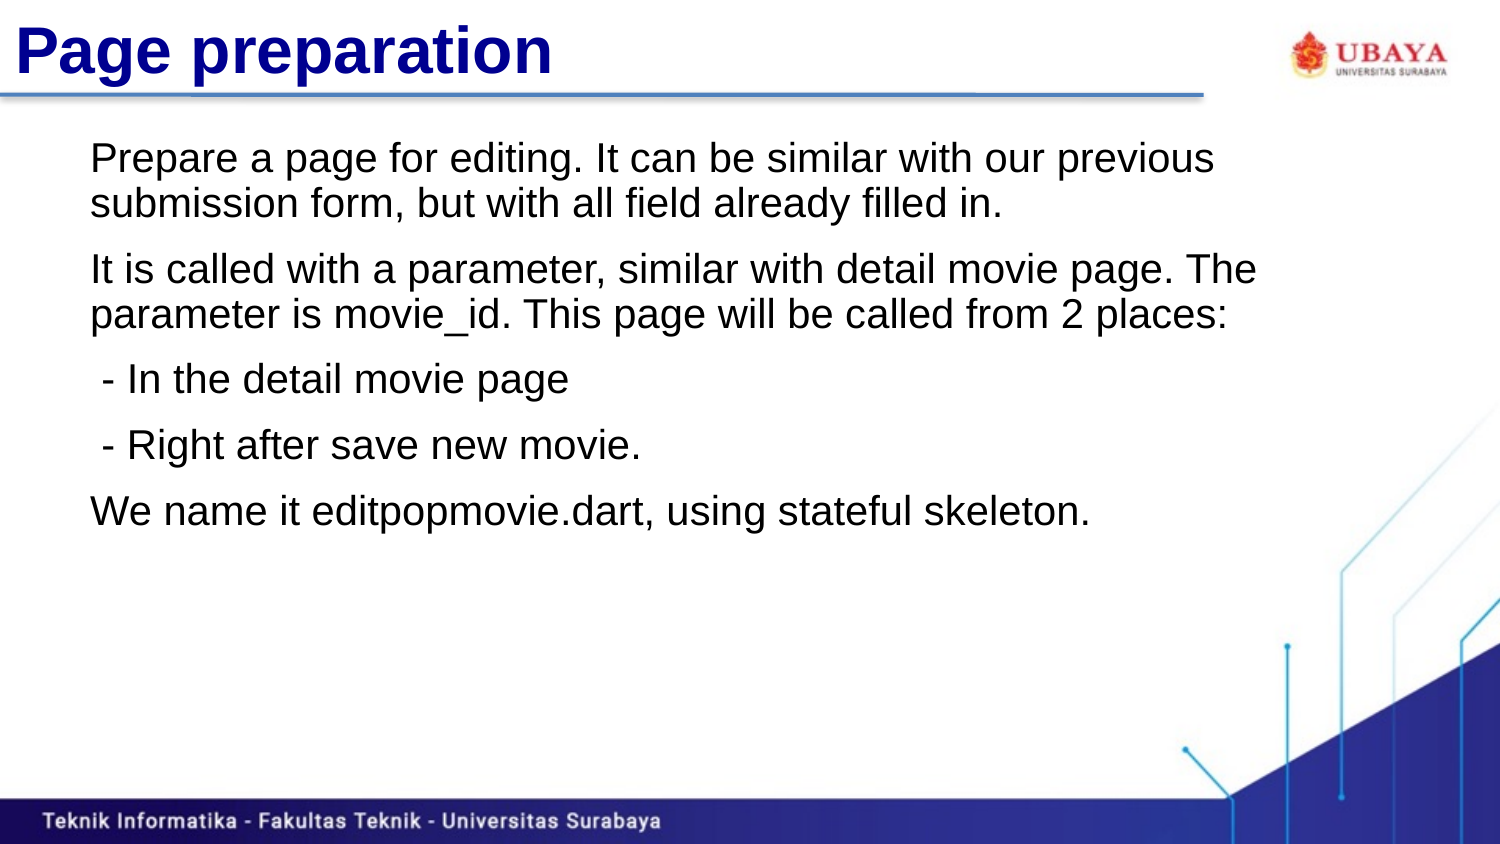

# Page preparation

Prepare a page for editing. It can be similar with our previous submission form, but with all field already filled in.
It is called with a parameter, similar with detail movie page. The parameter is movie_id. This page will be called from 2 places:
 - In the detail movie page
 - Right after save new movie.
We name it editpopmovie.dart, using stateful skeleton.